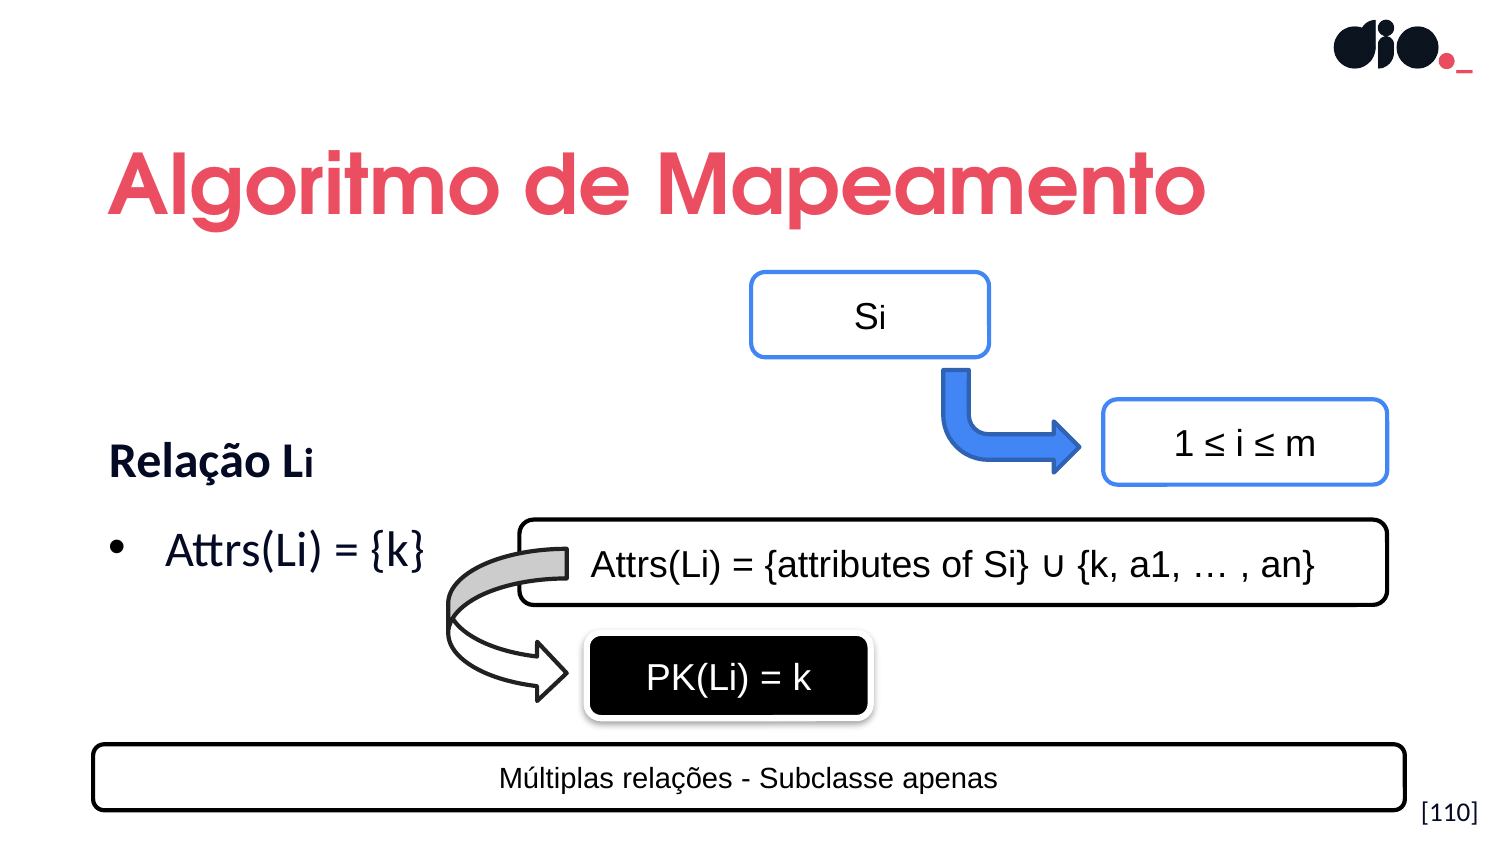

Algoritmo de Mapeamento
Relação Li
Attrs(Li) = {k}
Si

1 ≤ i ≤ m
Attrs(Li) = {attributes of Si} ∪ {k, a1, … , an}

PK(Li) = k
Múltiplas relações - Subclasse apenas
[110]